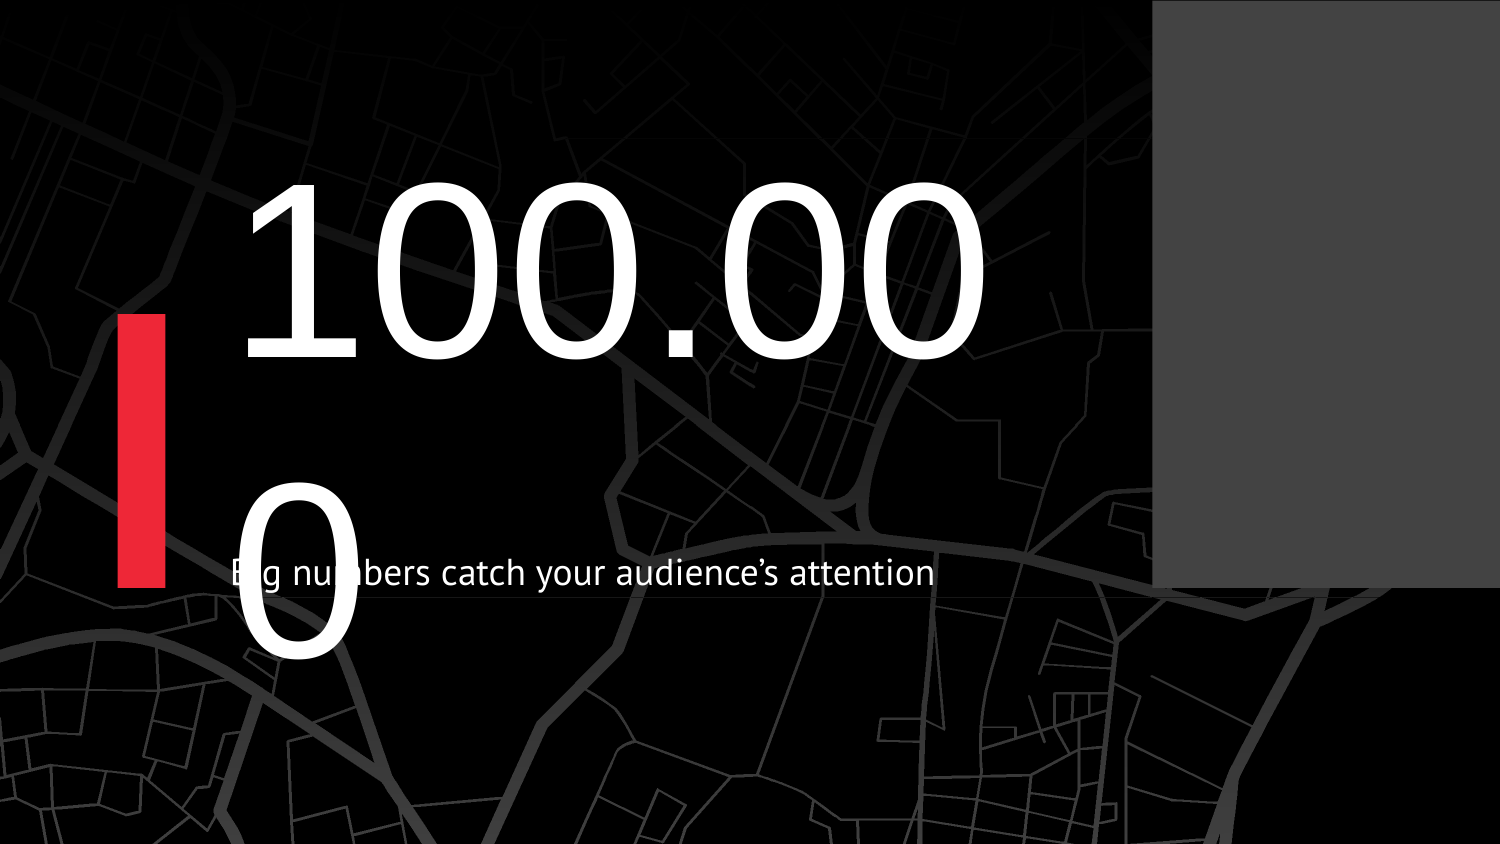

# 100.000

Big numbers catch your audience’s attention